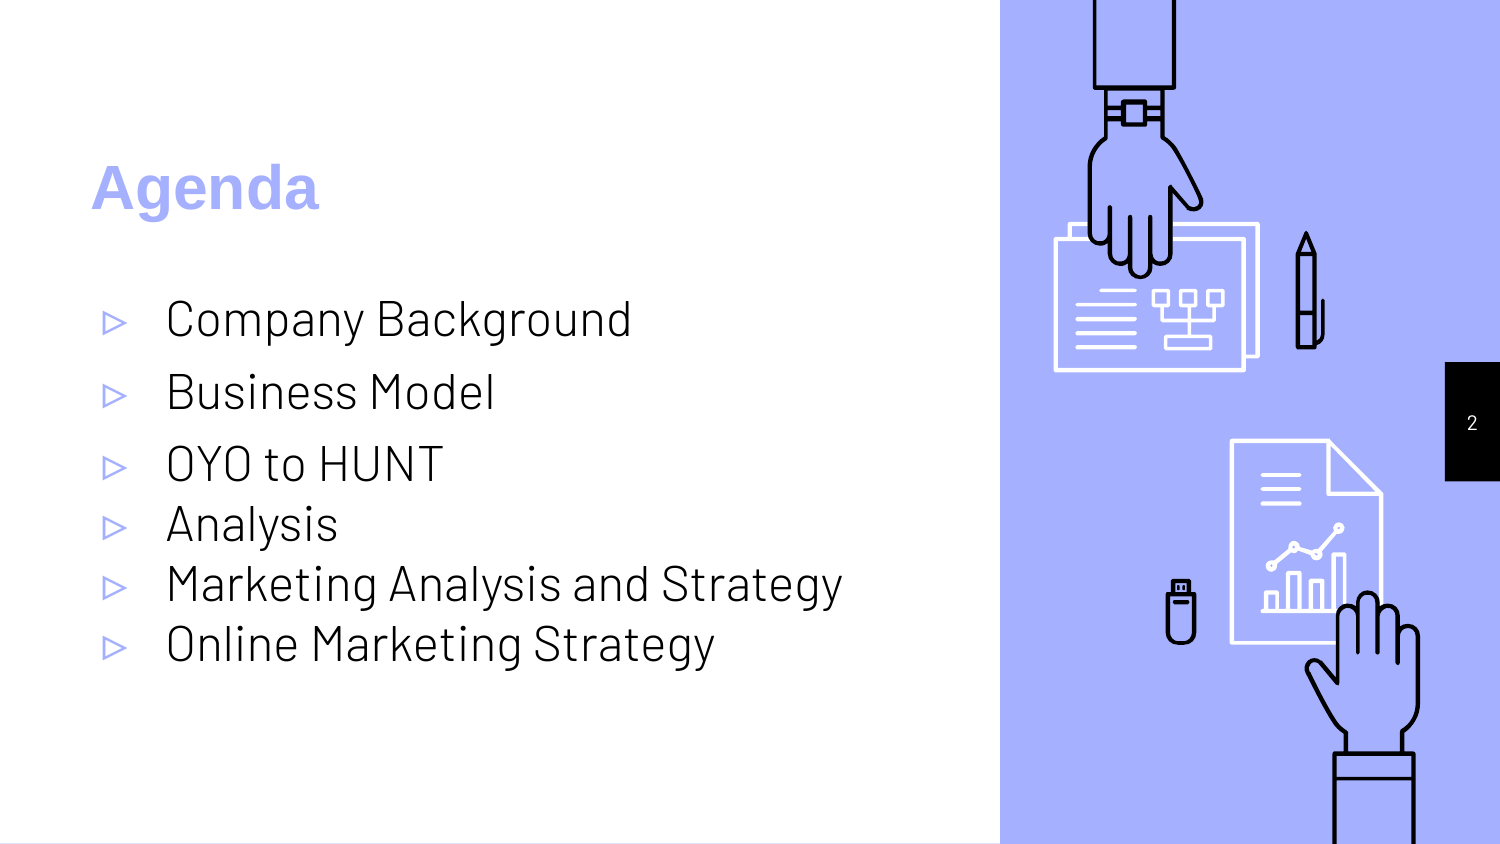

# Agenda
Company Background
Business Model
OYO to HUNT
Analysis
Marketing Analysis and Strategy
Online Marketing Strategy

2